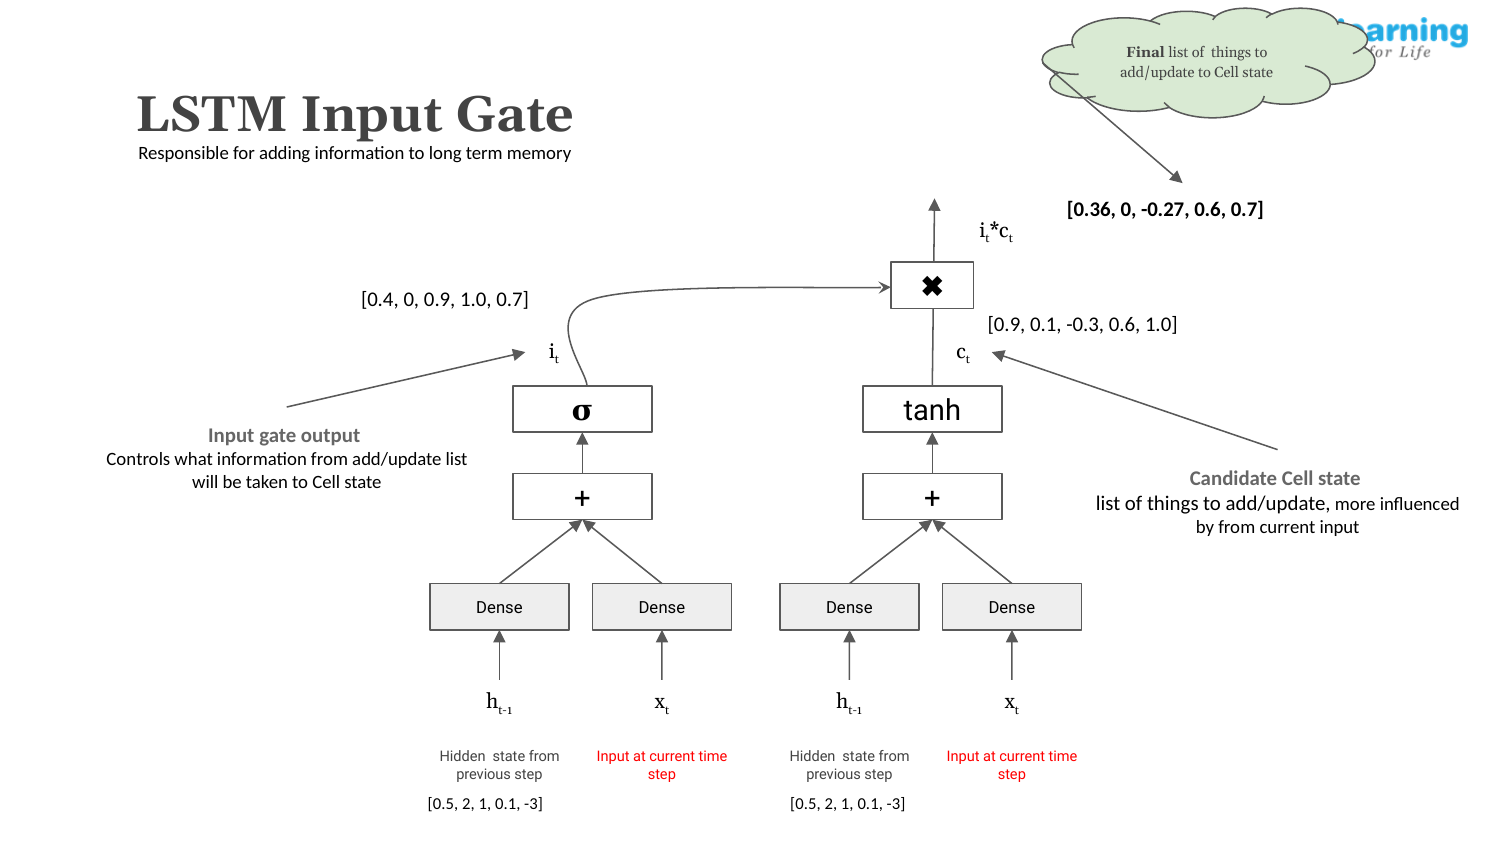

Final list of  things to add/update to Cell state
LSTM Input Gate
Responsible for adding information to long term memory
[0.36, 0, -0.27, 0.6, 0.7]
it*ct
✖
[0.4, 0, 0.9, 1.0, 0.7]

[0.9, 0.1, -0.3, 0.6, 1.0]
it
ct
𝛔
tanh
Input gate output
Controls what information from add/update list will be taken to Cell state
Candidate Cell state
list of things to add/update, more influenced by from current input
+
+
Dense
Dense
Dense
Dense
ht-1
xt
ht-1
xt
Hidden  state from previous step
Input at current time step
Hidden  state from previous step
Input at current time step
[0.5, 2, 1, 0.1, -3]
[0.5, 2, 1, 0.1, -3]